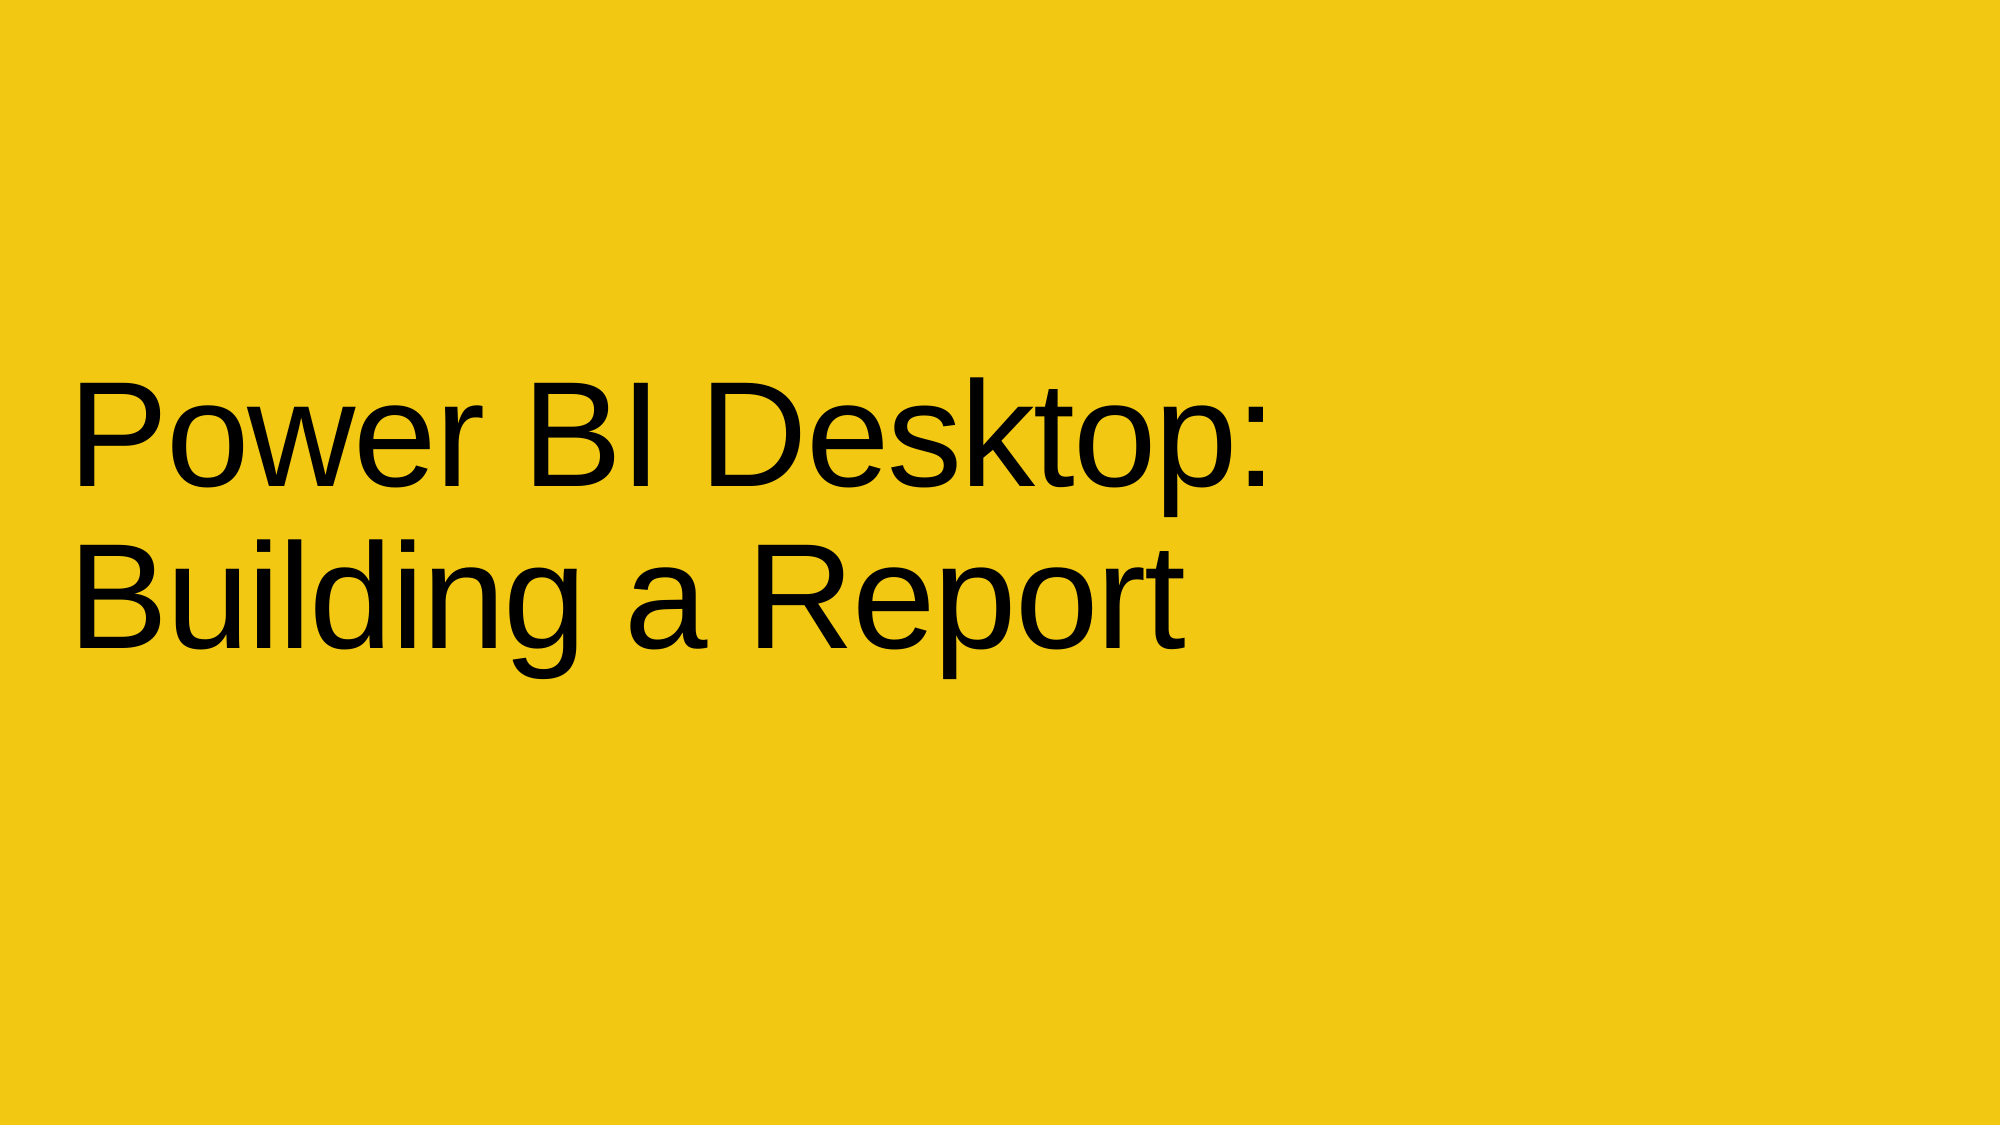

# Power BI Desktop: Building a Report